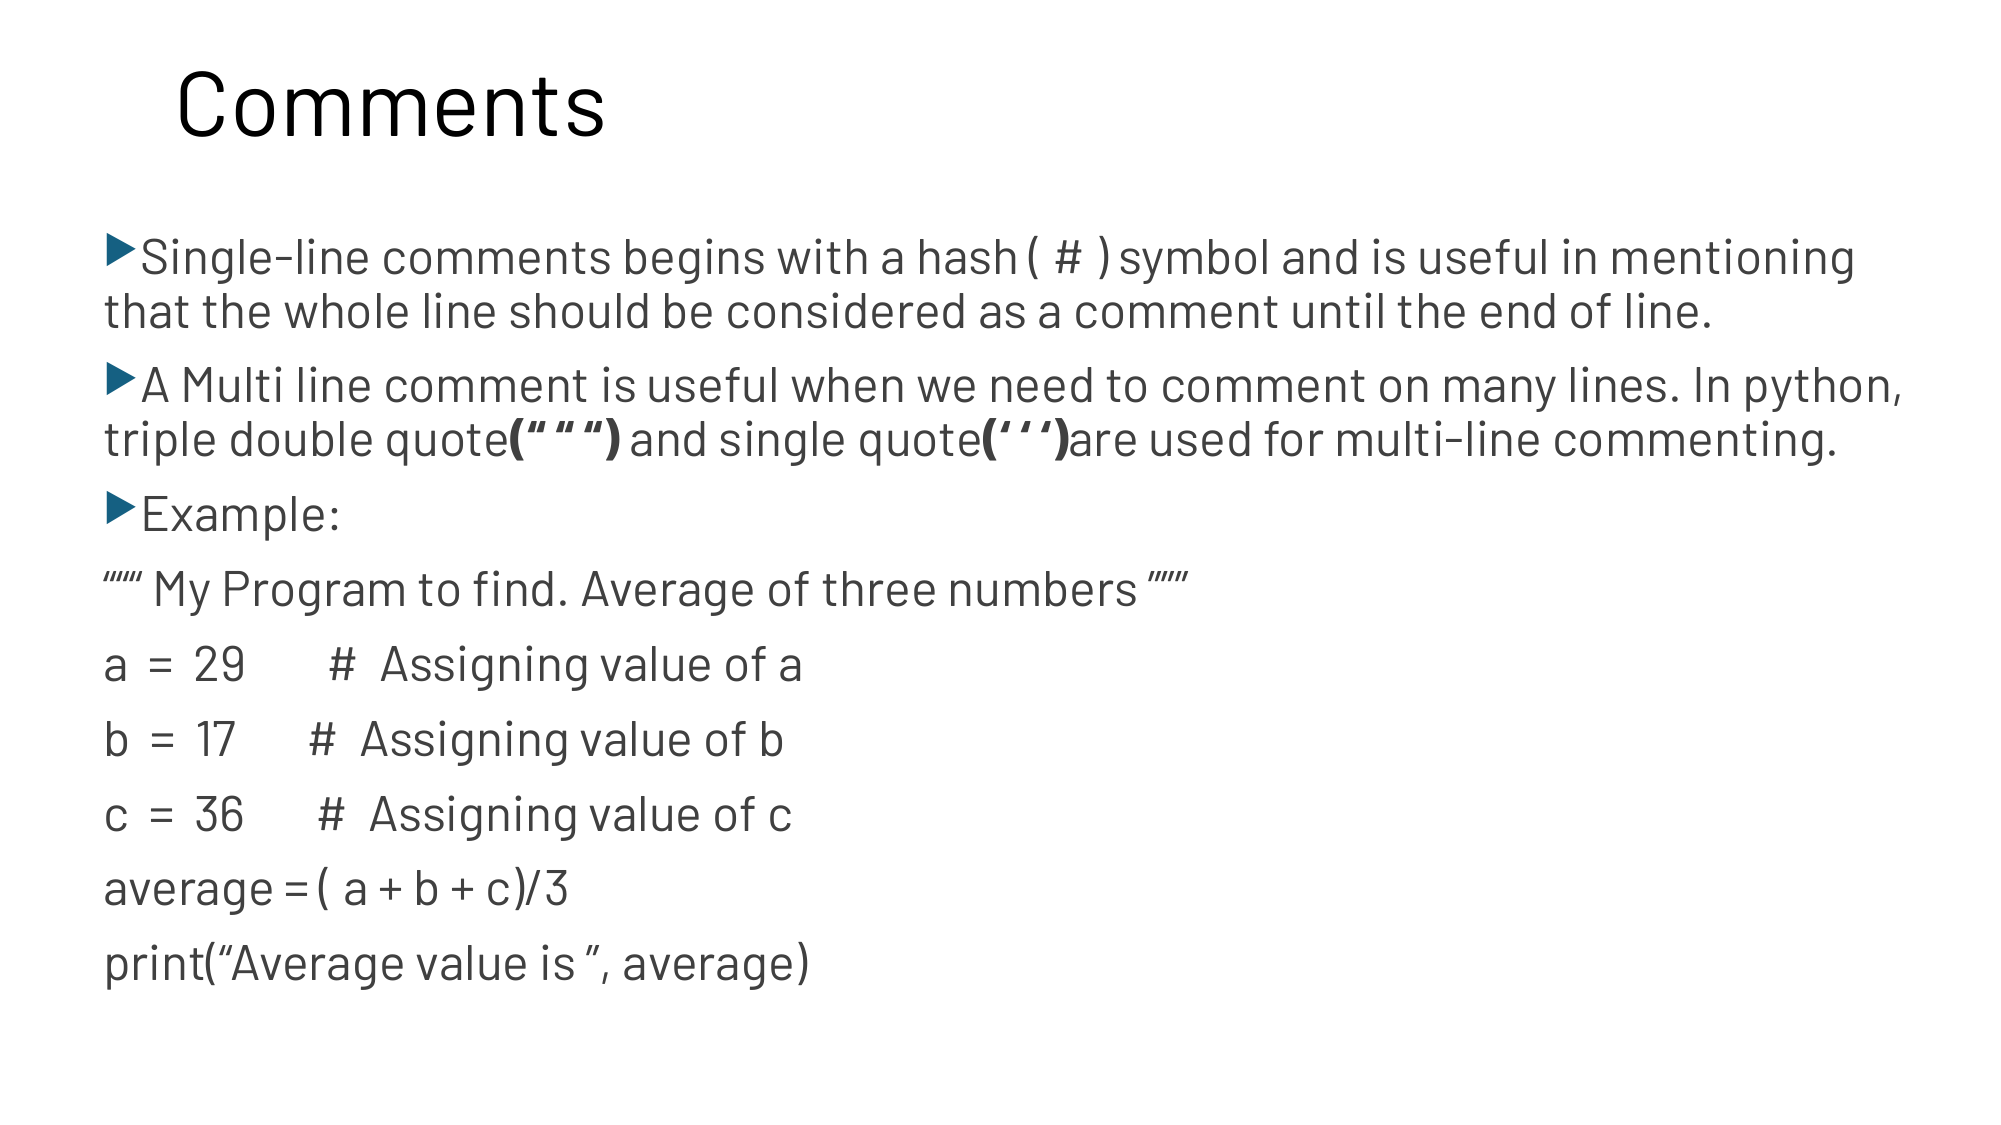

# Comments
Single-line comments begins with a hash ( # ) symbol and is useful in mentioning that the whole line should be considered as a comment until the end of line.
A Multi line comment is useful when we need to comment on many lines. In python, triple double quote(“ “ “) and single quote(‘ ‘ ‘)are used for multi-line commenting.
Example:
“““ My Program to find. Average of three numbers ”””
a  =  29        #  Assigning value of a
b  =  17       #  Assigning value of b
c  =  36       #  Assigning value of c
average = ( a + b + c)/3
print(“Average value is ”, average)